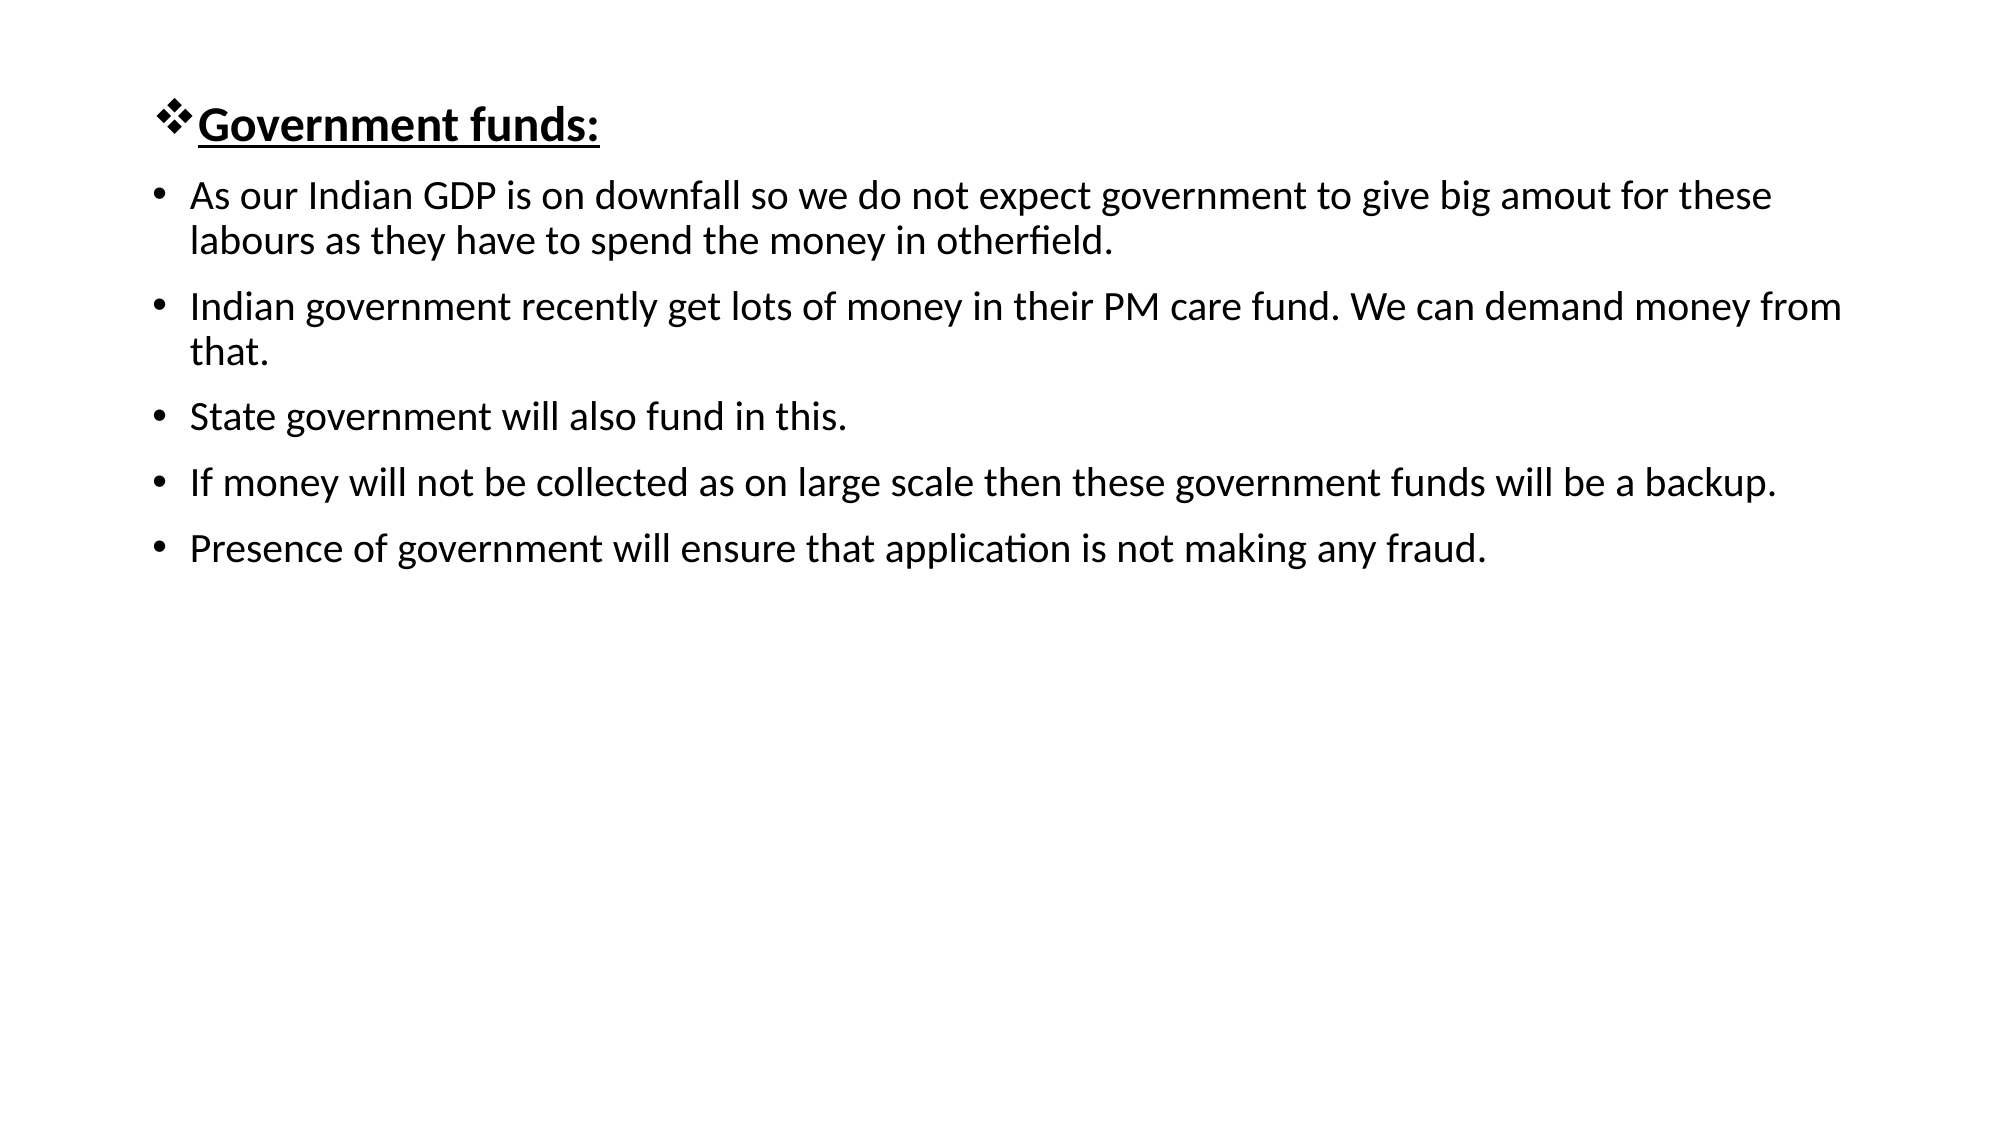

Government funds:
As our Indian GDP is on downfall so we do not expect government to give big amout for these labours as they have to spend the money in otherfield.
Indian government recently get lots of money in their PM care fund. We can demand money from that.
State government will also fund in this.
If money will not be collected as on large scale then these government funds will be a backup.
Presence of government will ensure that application is not making any fraud.